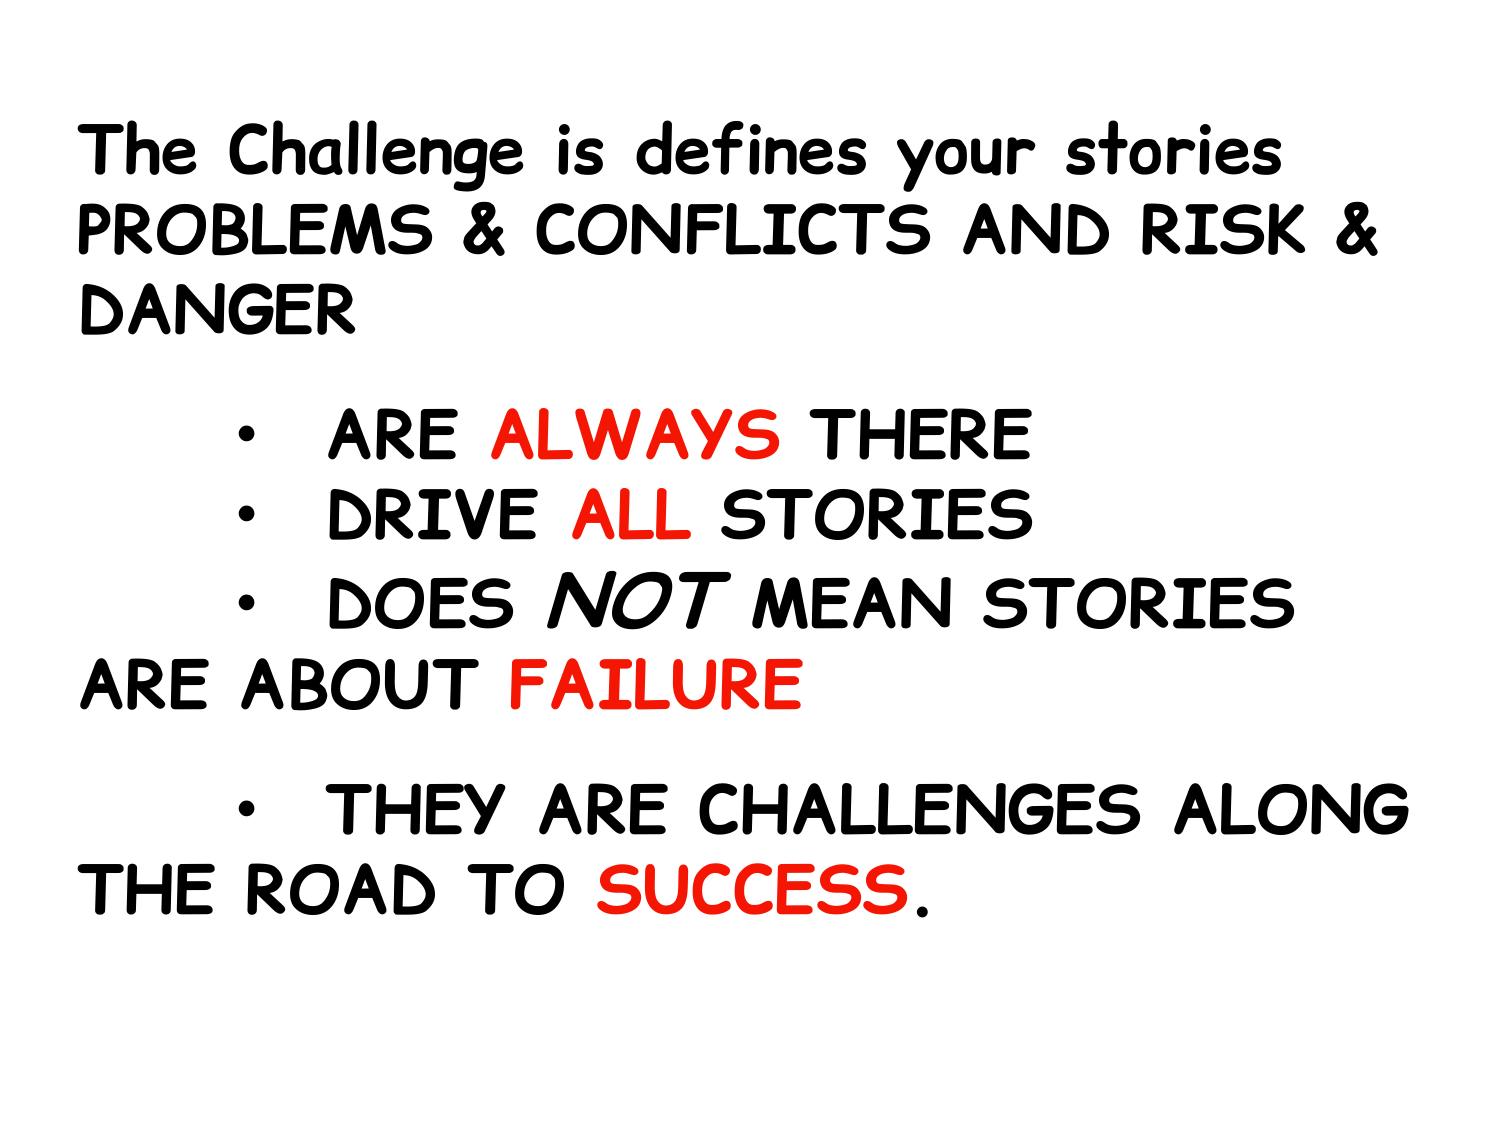

The Challenge is defines your stories PROBLEMS & CONFLICTS AND RISK & DANGER
	•  ARE ALWAYS THERE
	•  DRIVE ALL STORIES
	•  DOES NOT MEAN STORIES ARE ABOUT FAILURE
	•  THEY ARE CHALLENGES ALONG THE ROAD TO SUCCESS.